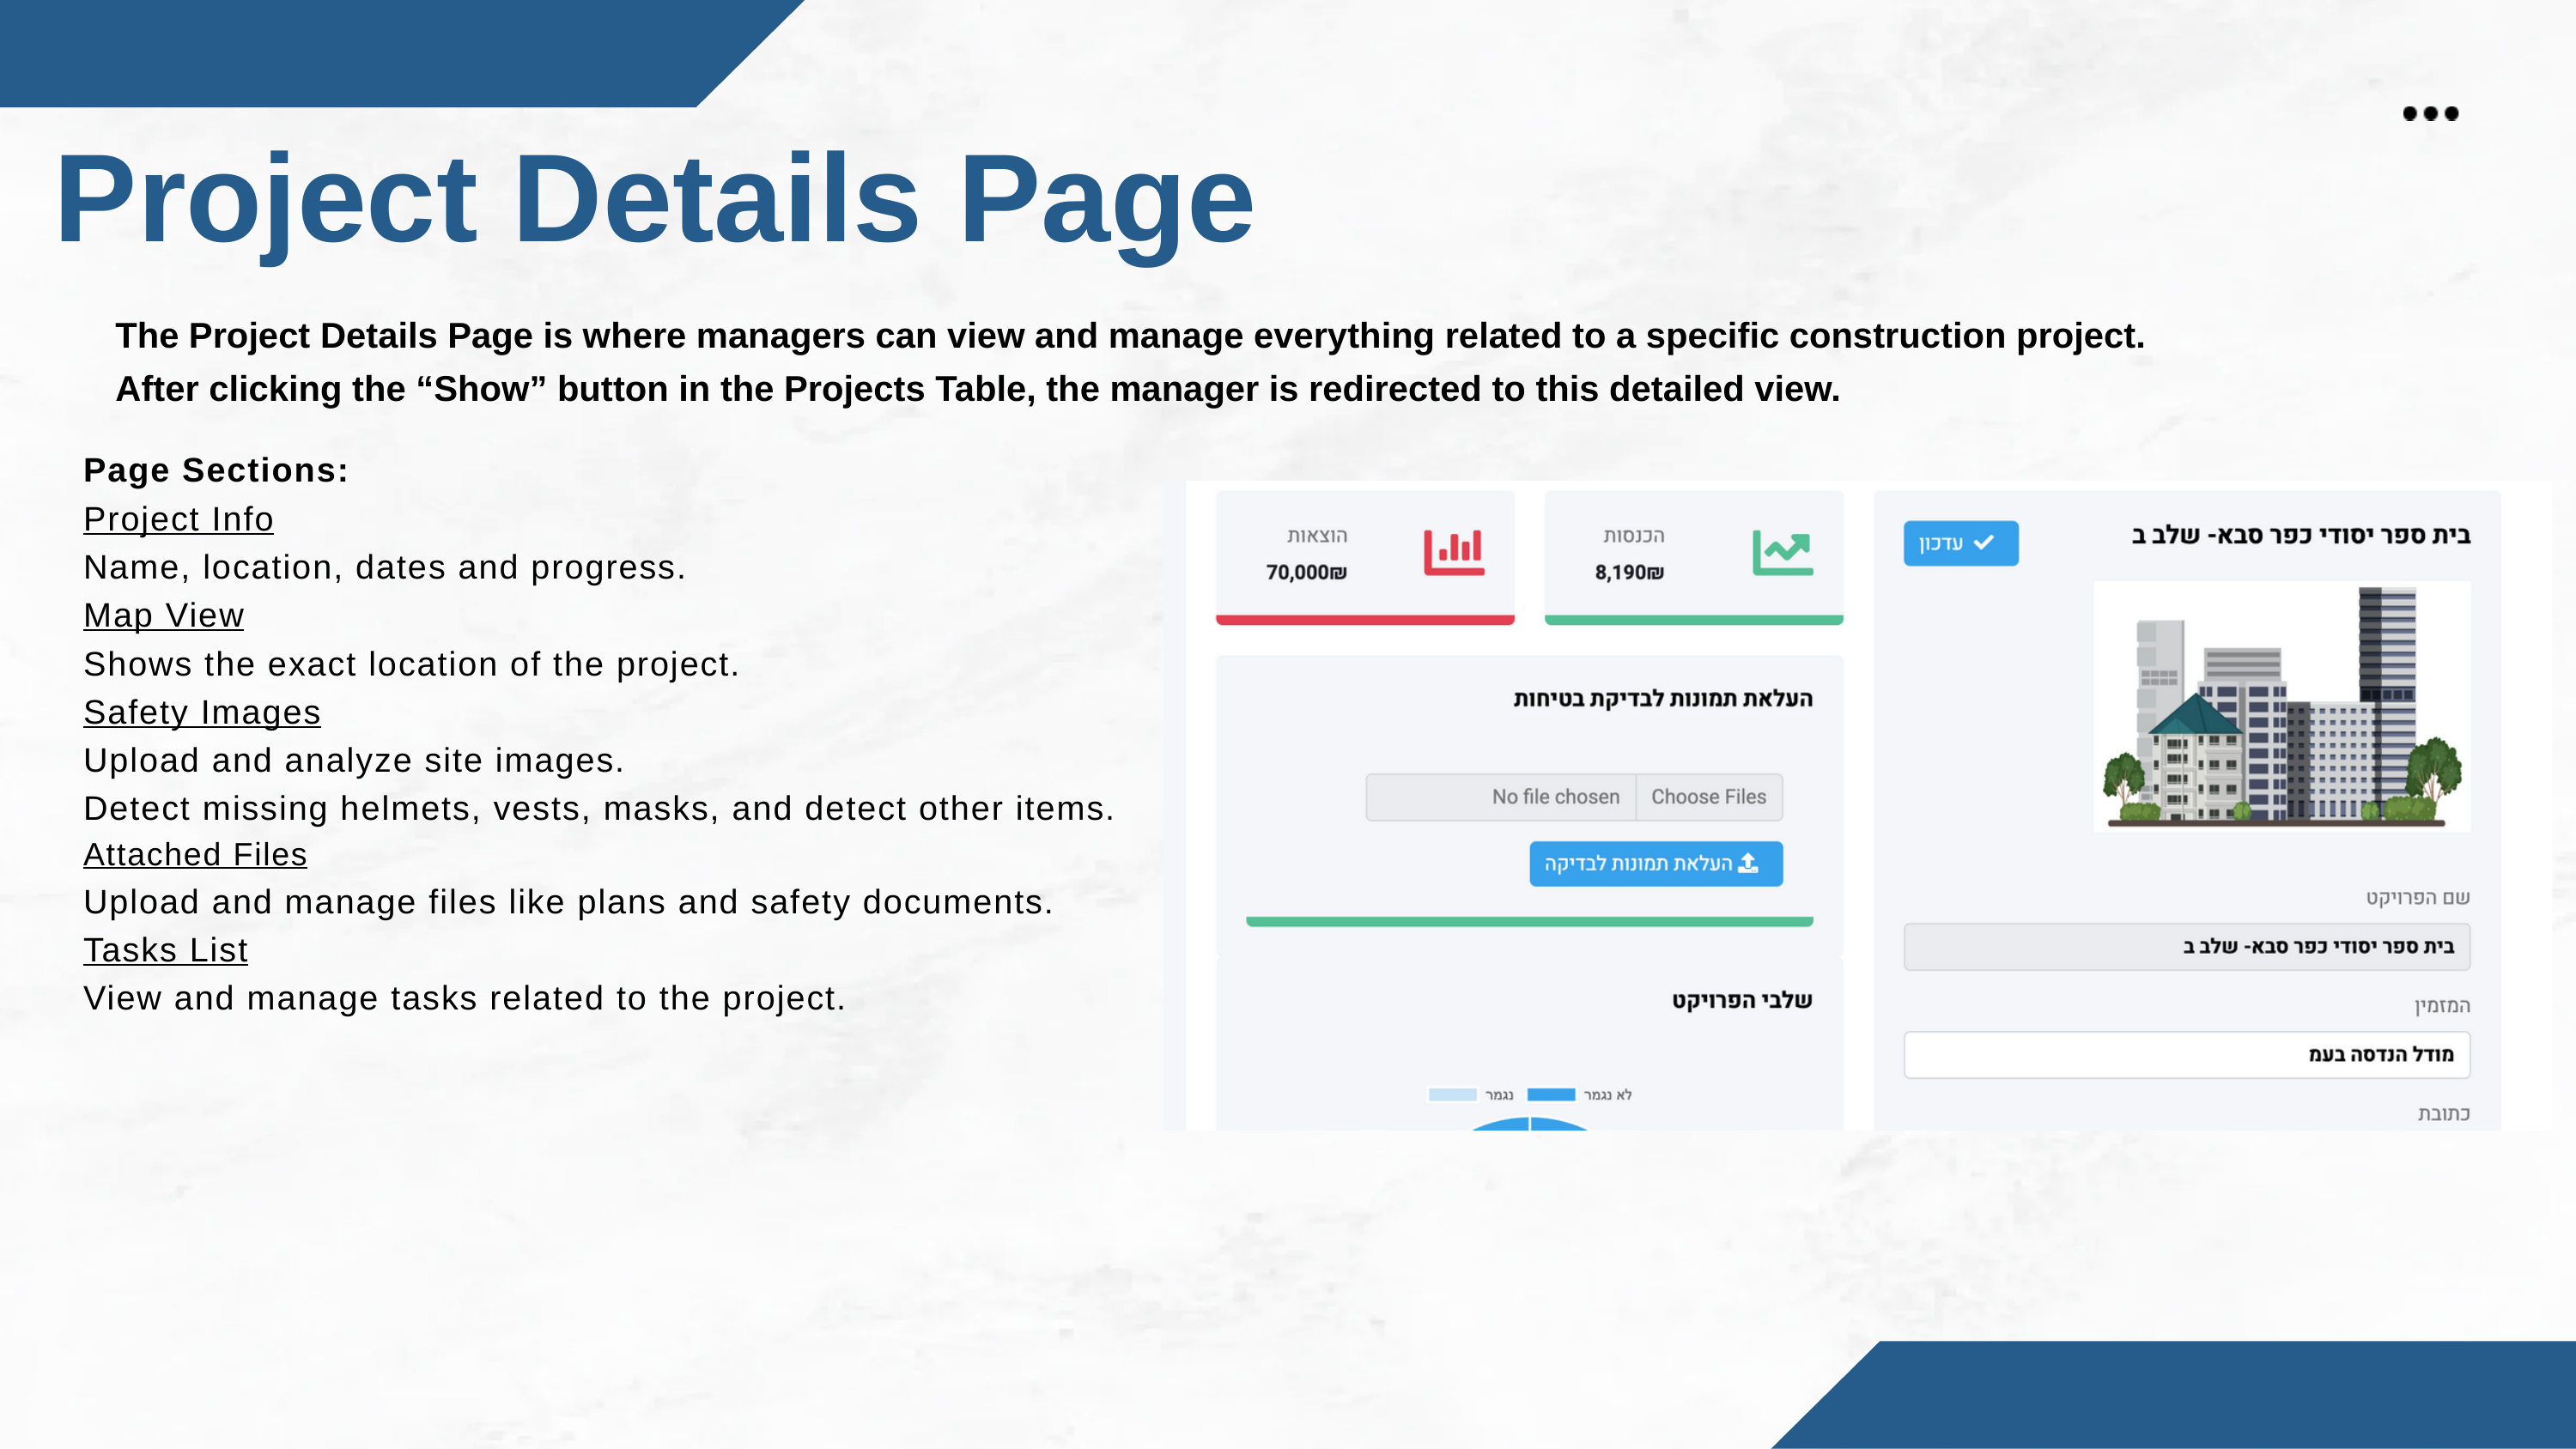

Project Details Page
The Project Details Page is where managers can view and manage everything related to a specific construction project.
After clicking the “Show” button in the Projects Table, the manager is redirected to this detailed view.
Page Sections:
Project Info
Name, location, dates and progress.
Map View
Shows the exact location of the project.
Safety Images
Upload and analyze site images.
Detect missing helmets, vests, masks, and detect other items.
Attached Files
Upload and manage files like plans and safety documents.
Tasks List
View and manage tasks related to the project.